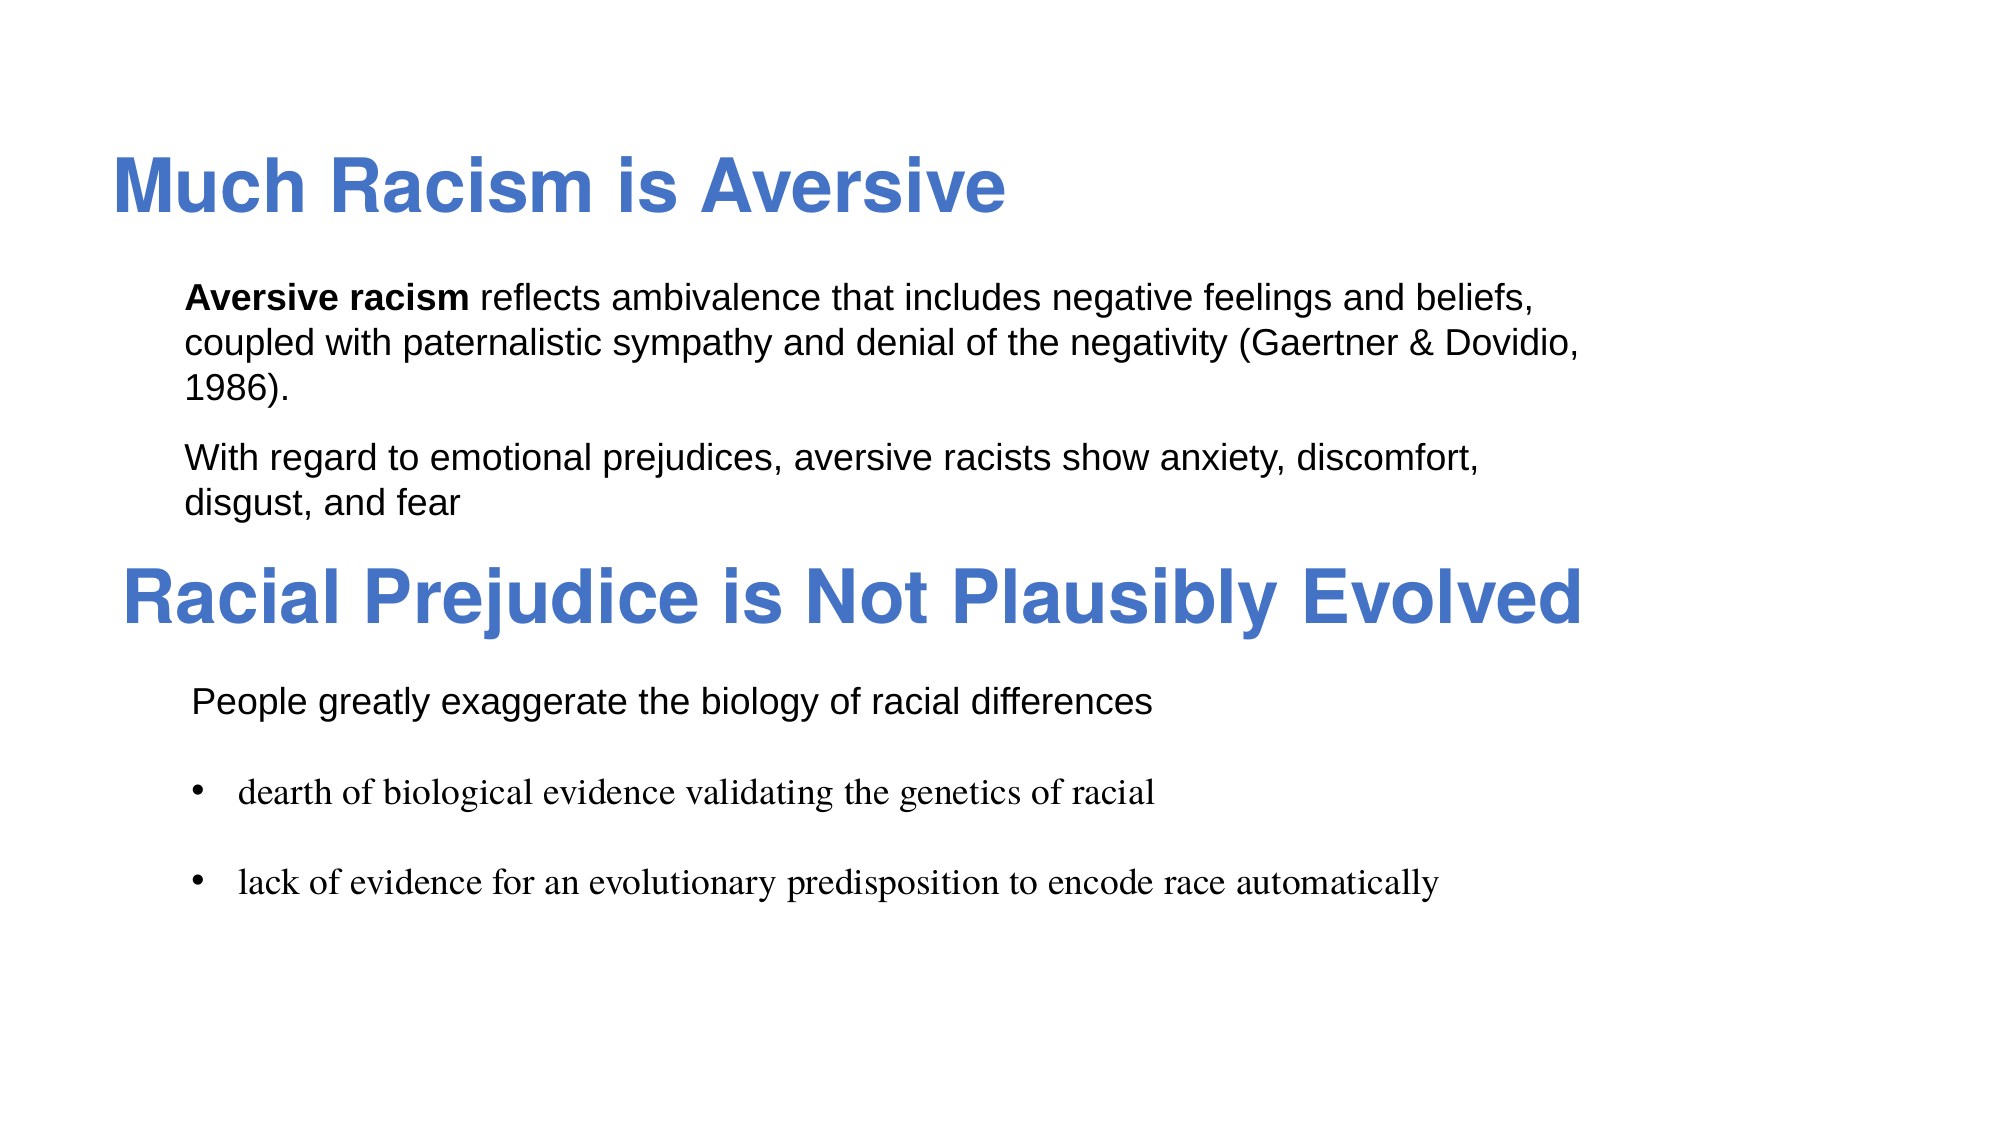

# Much Racism is Aversive
Aversive racism reflects ambivalence that includes negative feelings and beliefs, coupled with paternalistic sympathy and denial of the negativity (Gaertner & Dovidio, 1986).
With regard to emotional prejudices, aversive racists show anxiety, discomfort, disgust, and fear
Racial Prejudice is Not Plausibly Evolved
People greatly exaggerate the biology of racial differences

dearth of biological evidence validating the genetics of racial

lack of evidence for an evolutionary predisposition to encode race automatically